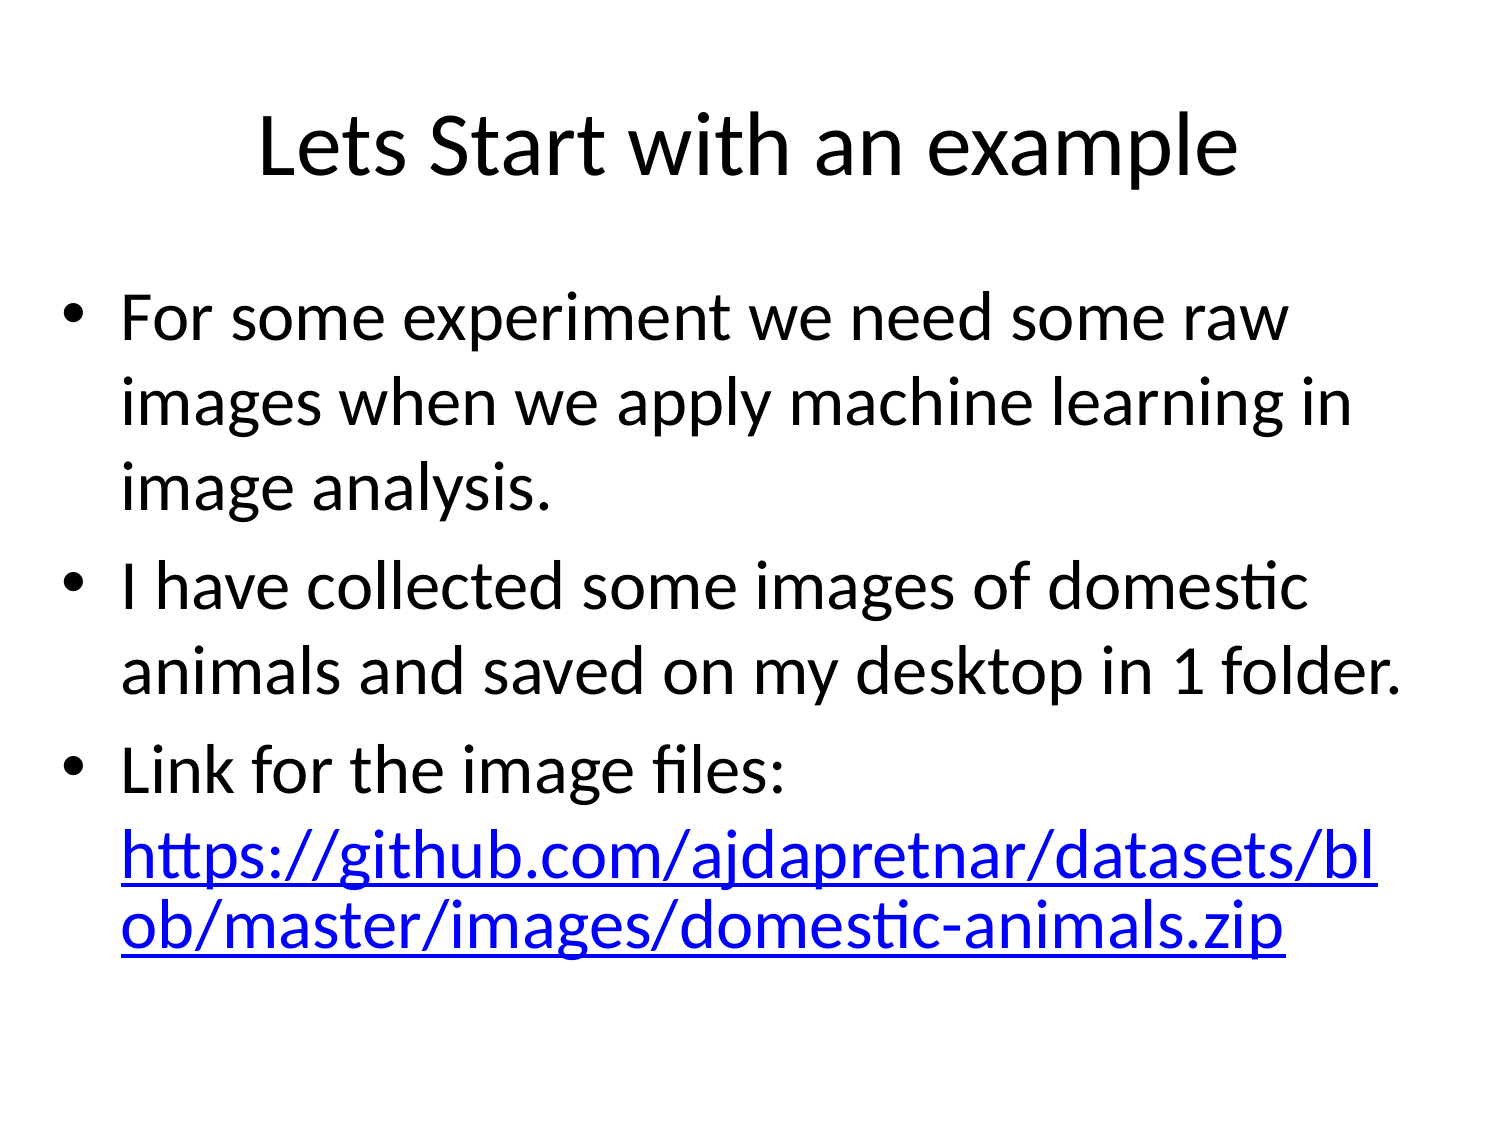

# Lets Start with an example
For some experiment we need some raw images when we apply machine learning in image analysis.
I have collected some images of domestic animals and saved on my desktop in 1 folder.
Link for the image files: https://github.com/ajdapretnar/datasets/blob/master/images/domestic-animals.zip